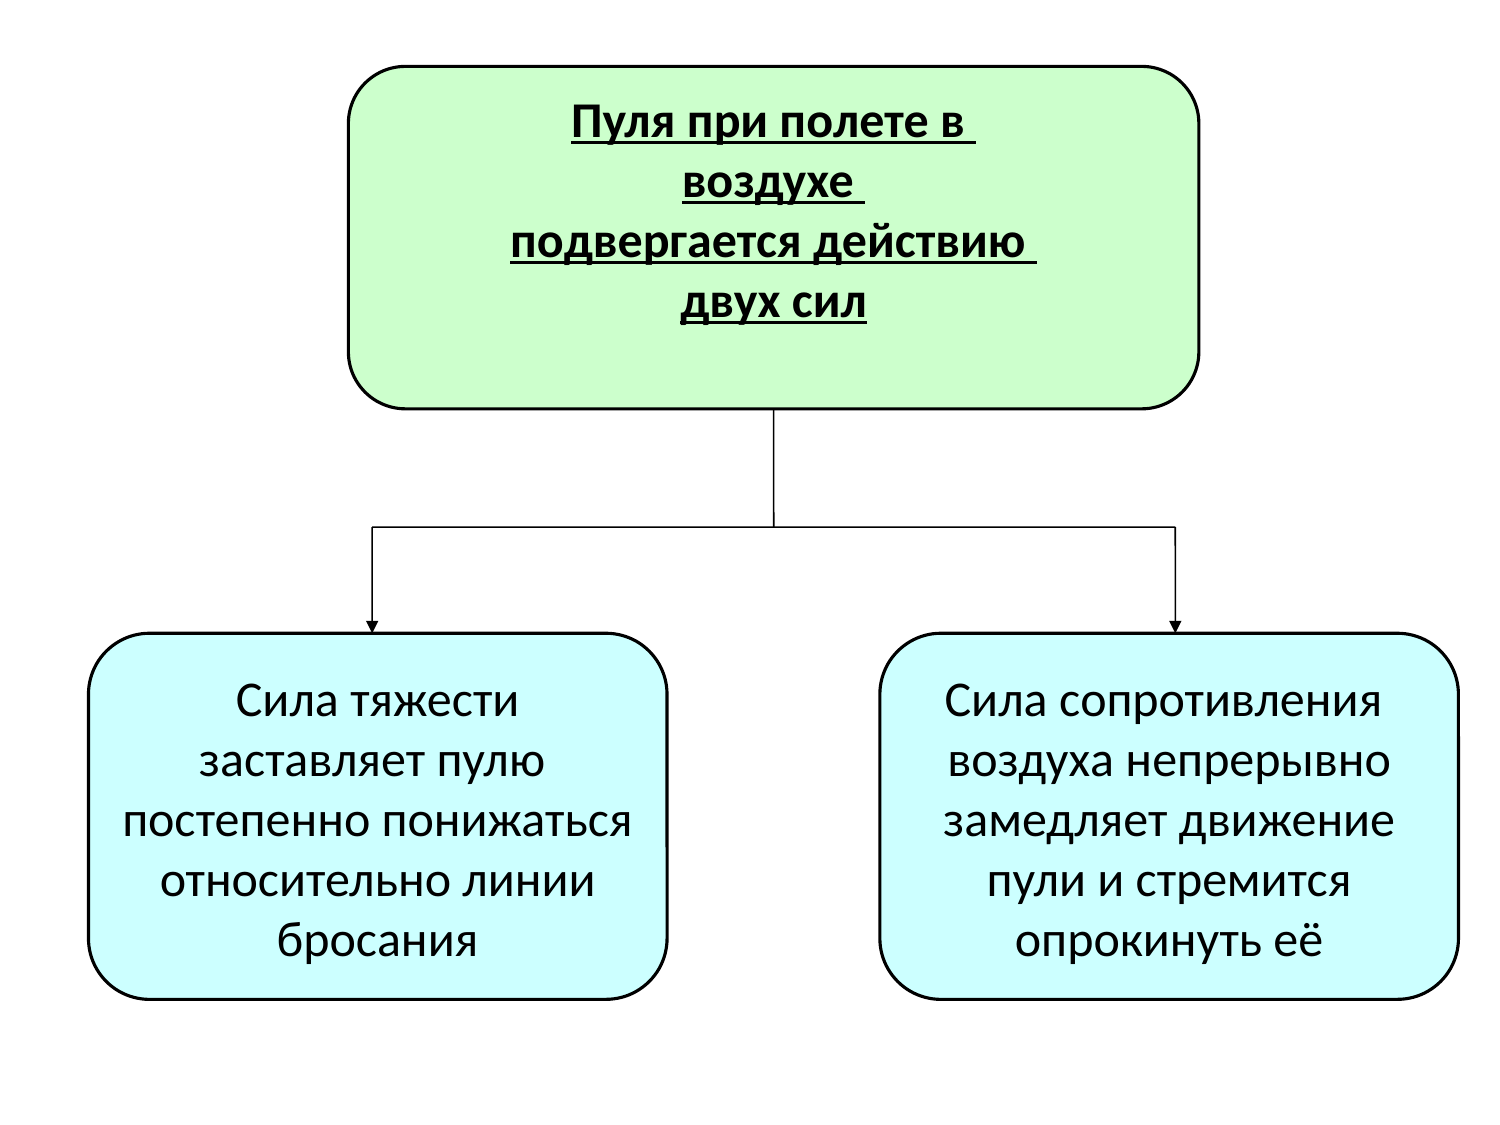

Пуля при полете в
воздухе
подвергается действию
двух сил

Сила тяжести
заставляет пулю
постепенно понижаться
относительно линии
бросания
Сила сопротивления
воздуха непрерывно
замедляет движение
пули и стремится
опрокинуть её